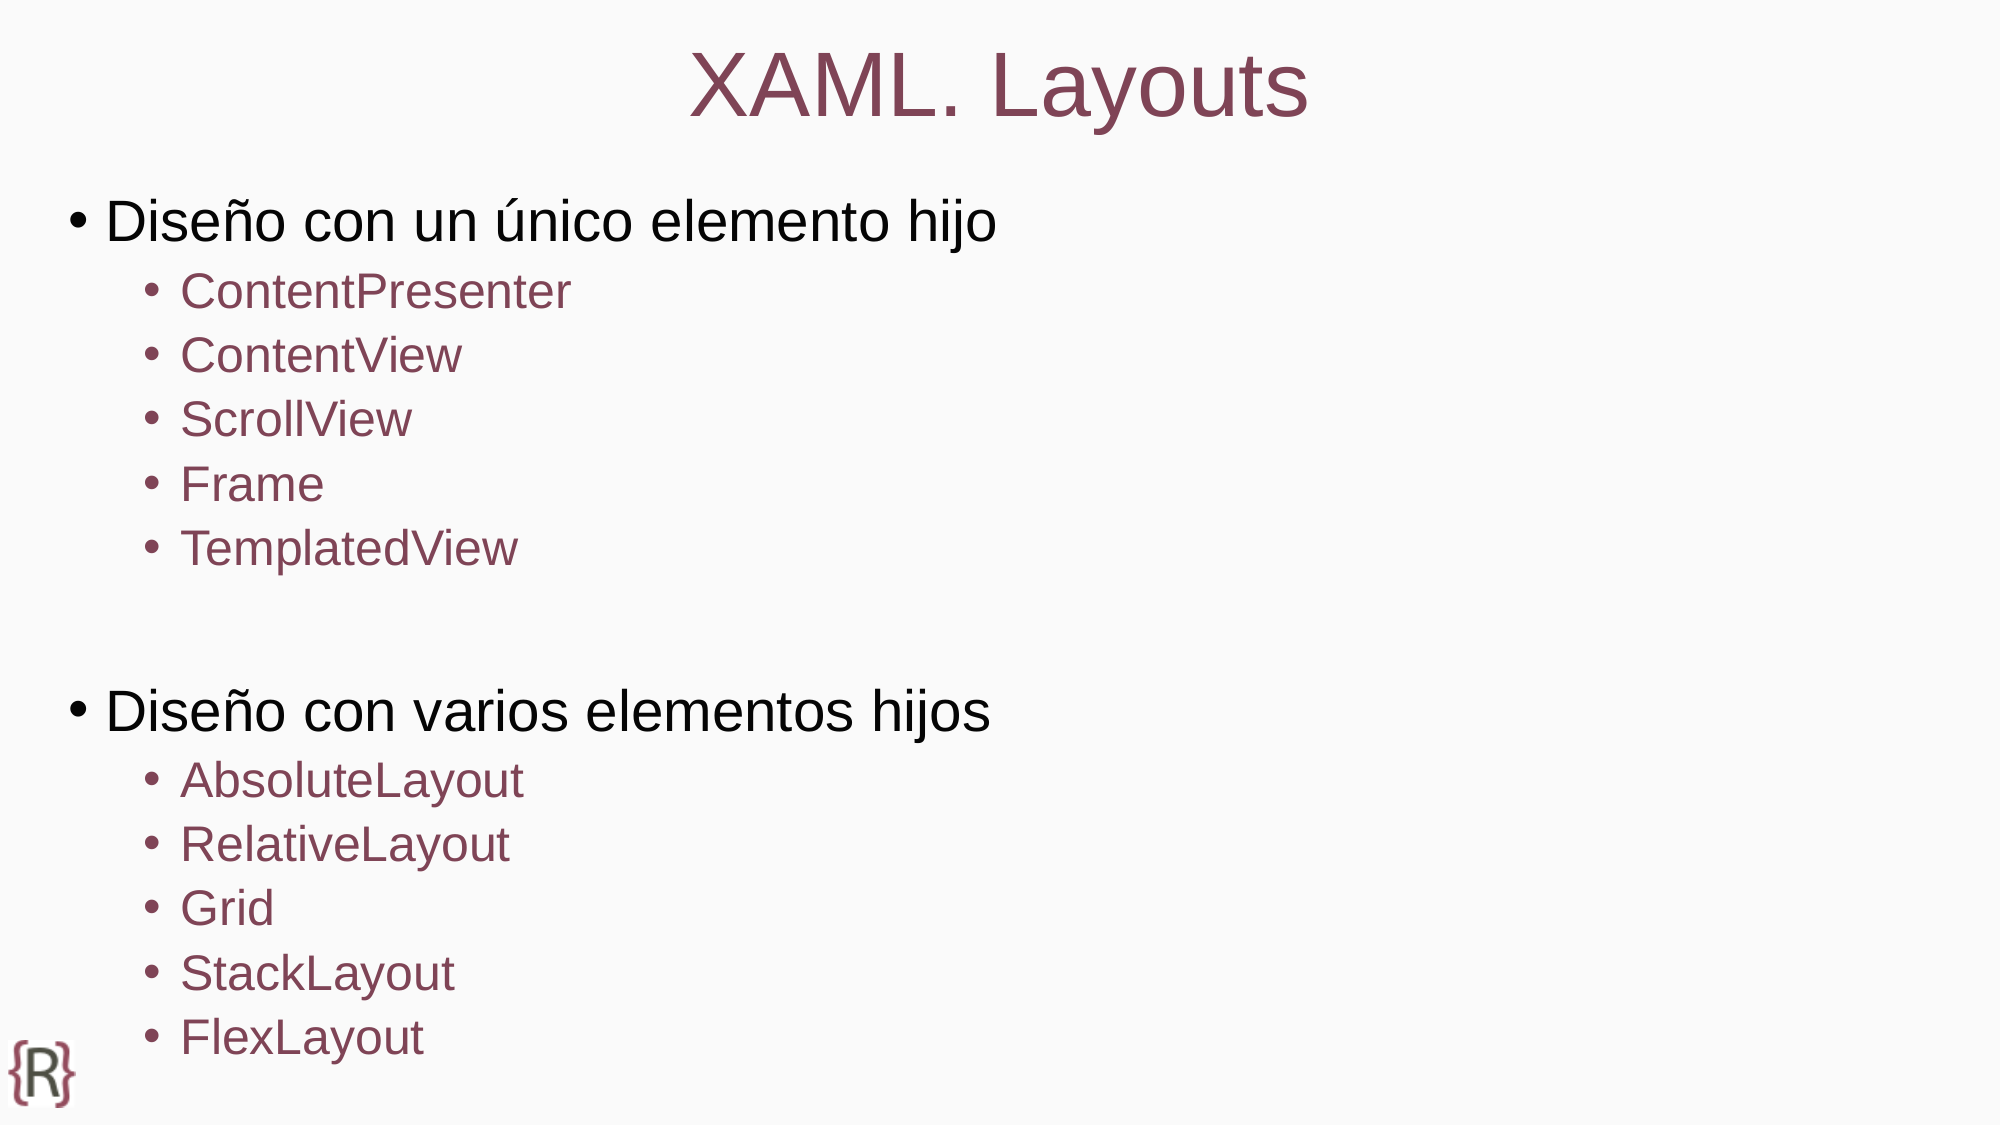

# XAML. Layouts
Diseño con un único elemento hijo
ContentPresenter
ContentView
ScrollView
Frame
TemplatedView

Diseño con varios elementos hijos
AbsoluteLayout
RelativeLayout
Grid
StackLayout
FlexLayout